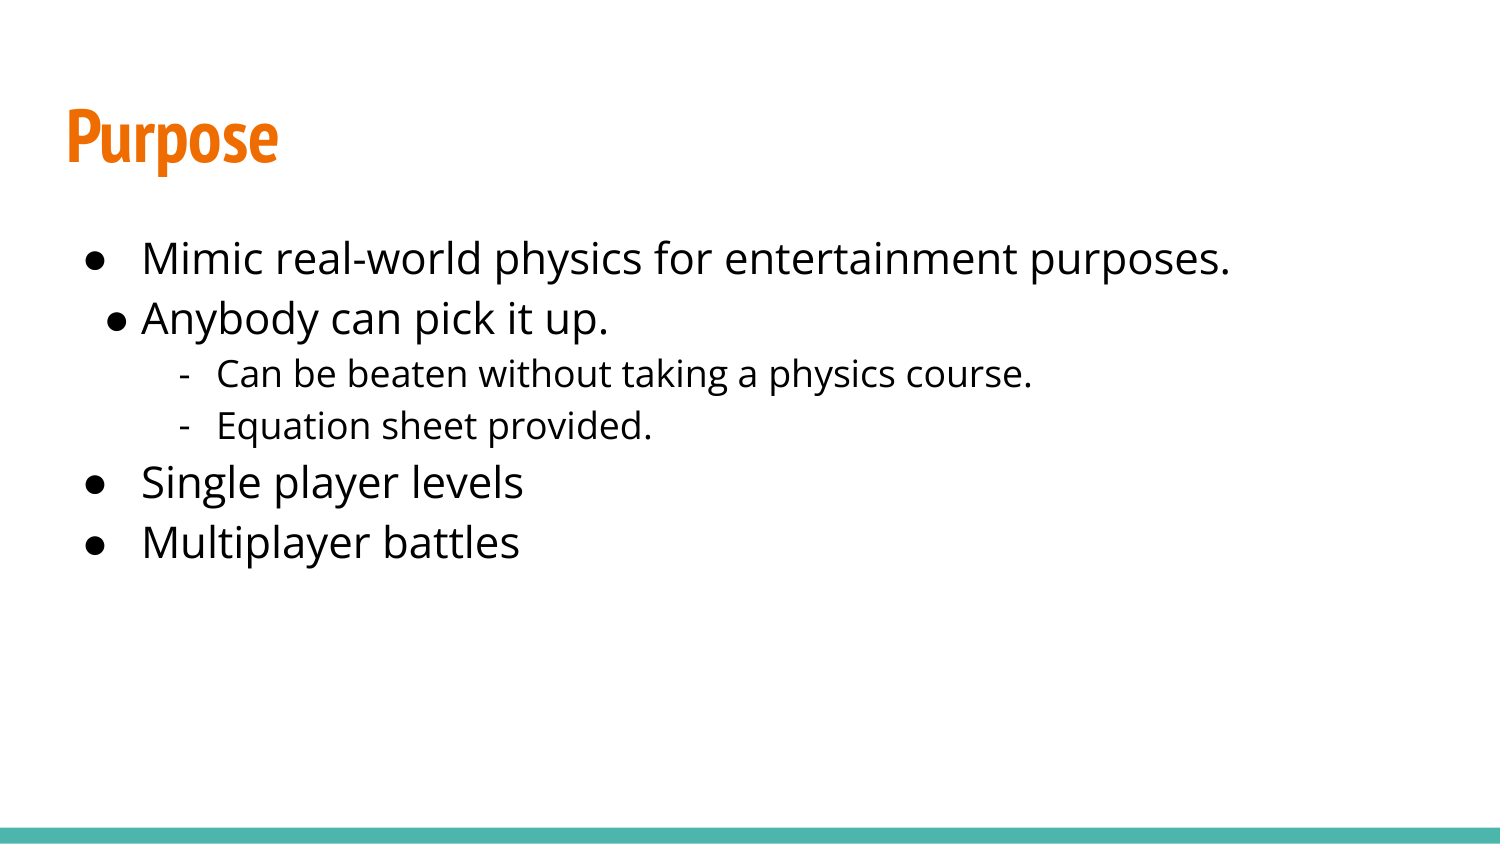

# Purpose
Mimic real-world physics for entertainment purposes.
Anybody can pick it up.
Can be beaten without taking a physics course.
Equation sheet provided.
Single player levels
Multiplayer battles